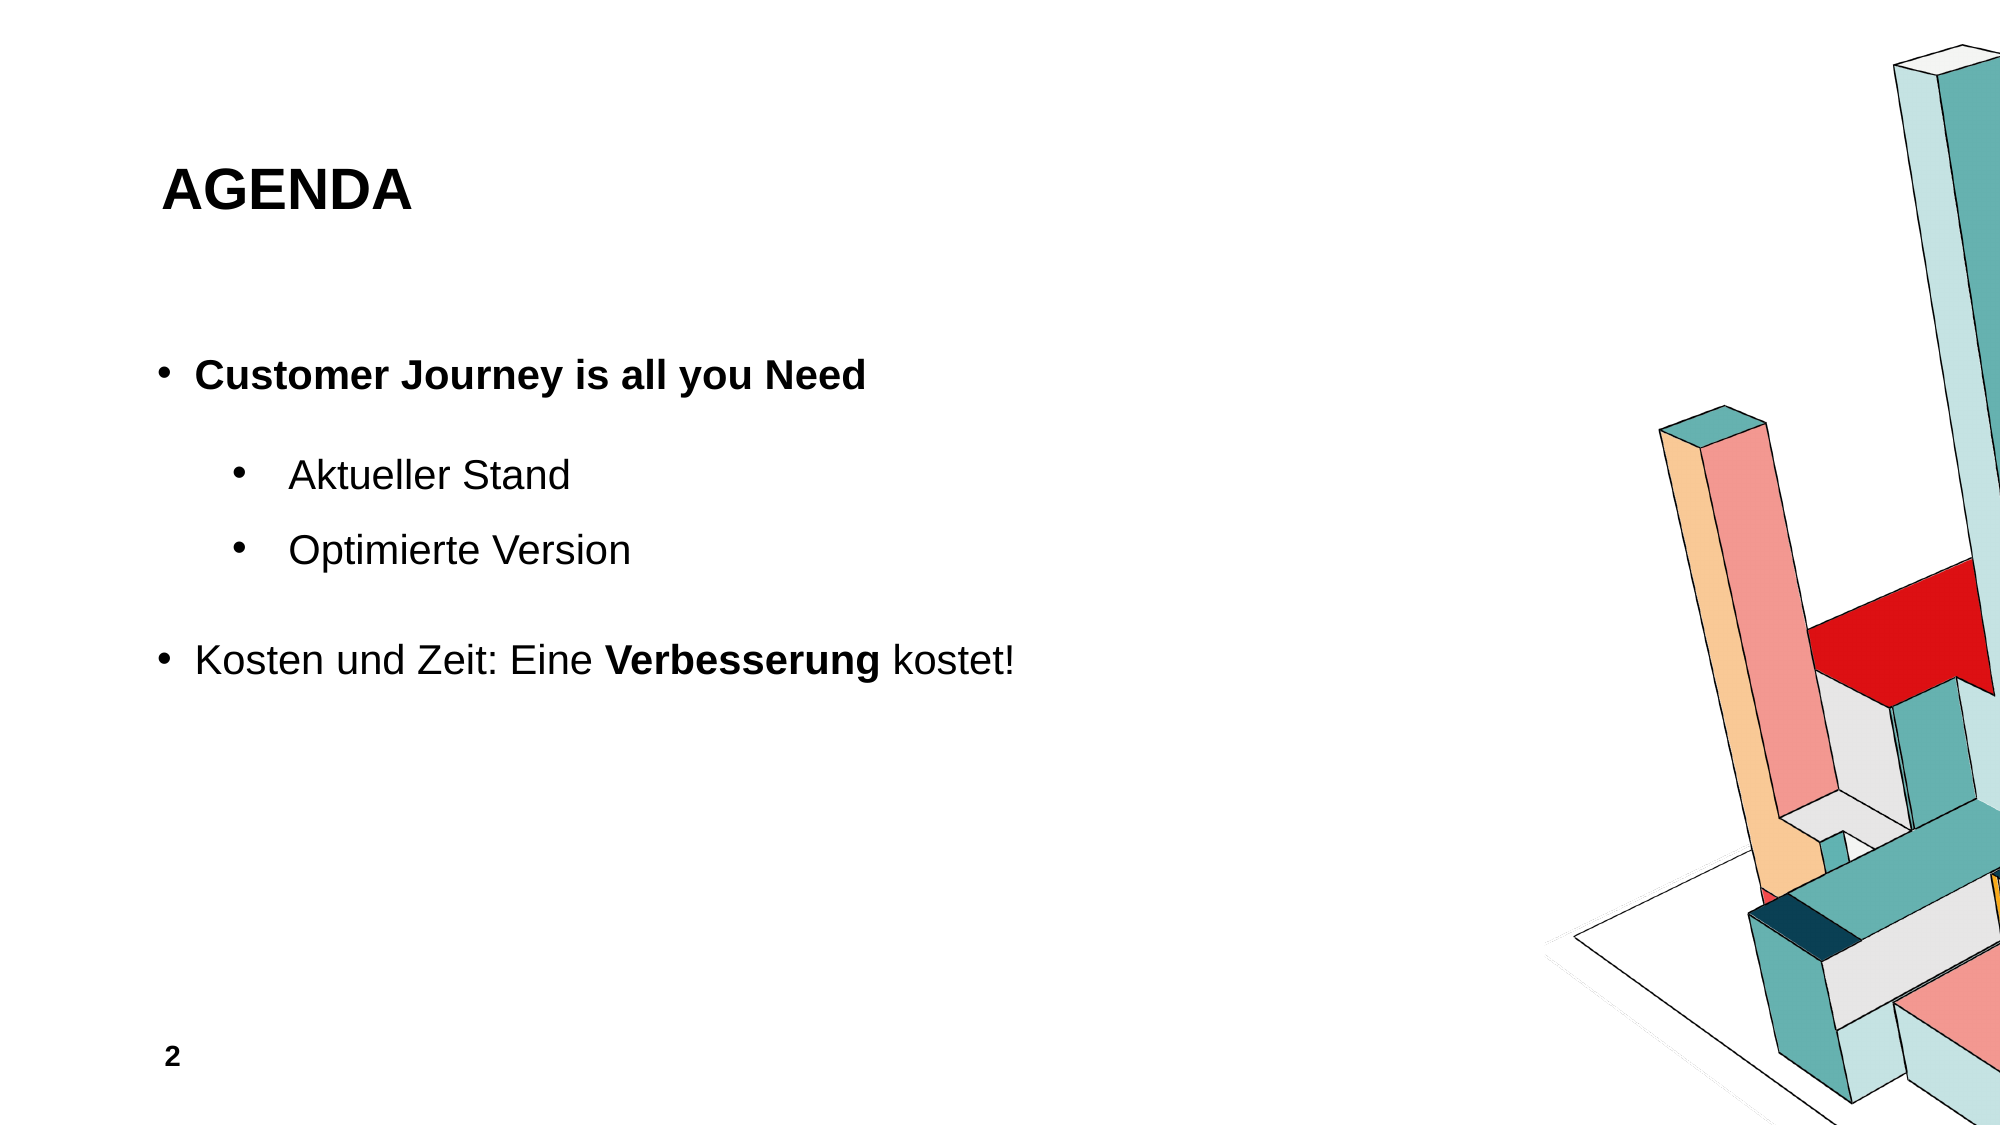

# Agenda
Customer Journey is all you Need
Aktueller Stand
Optimierte Version

Kosten und Zeit: Eine Verbesserung kostet!
2